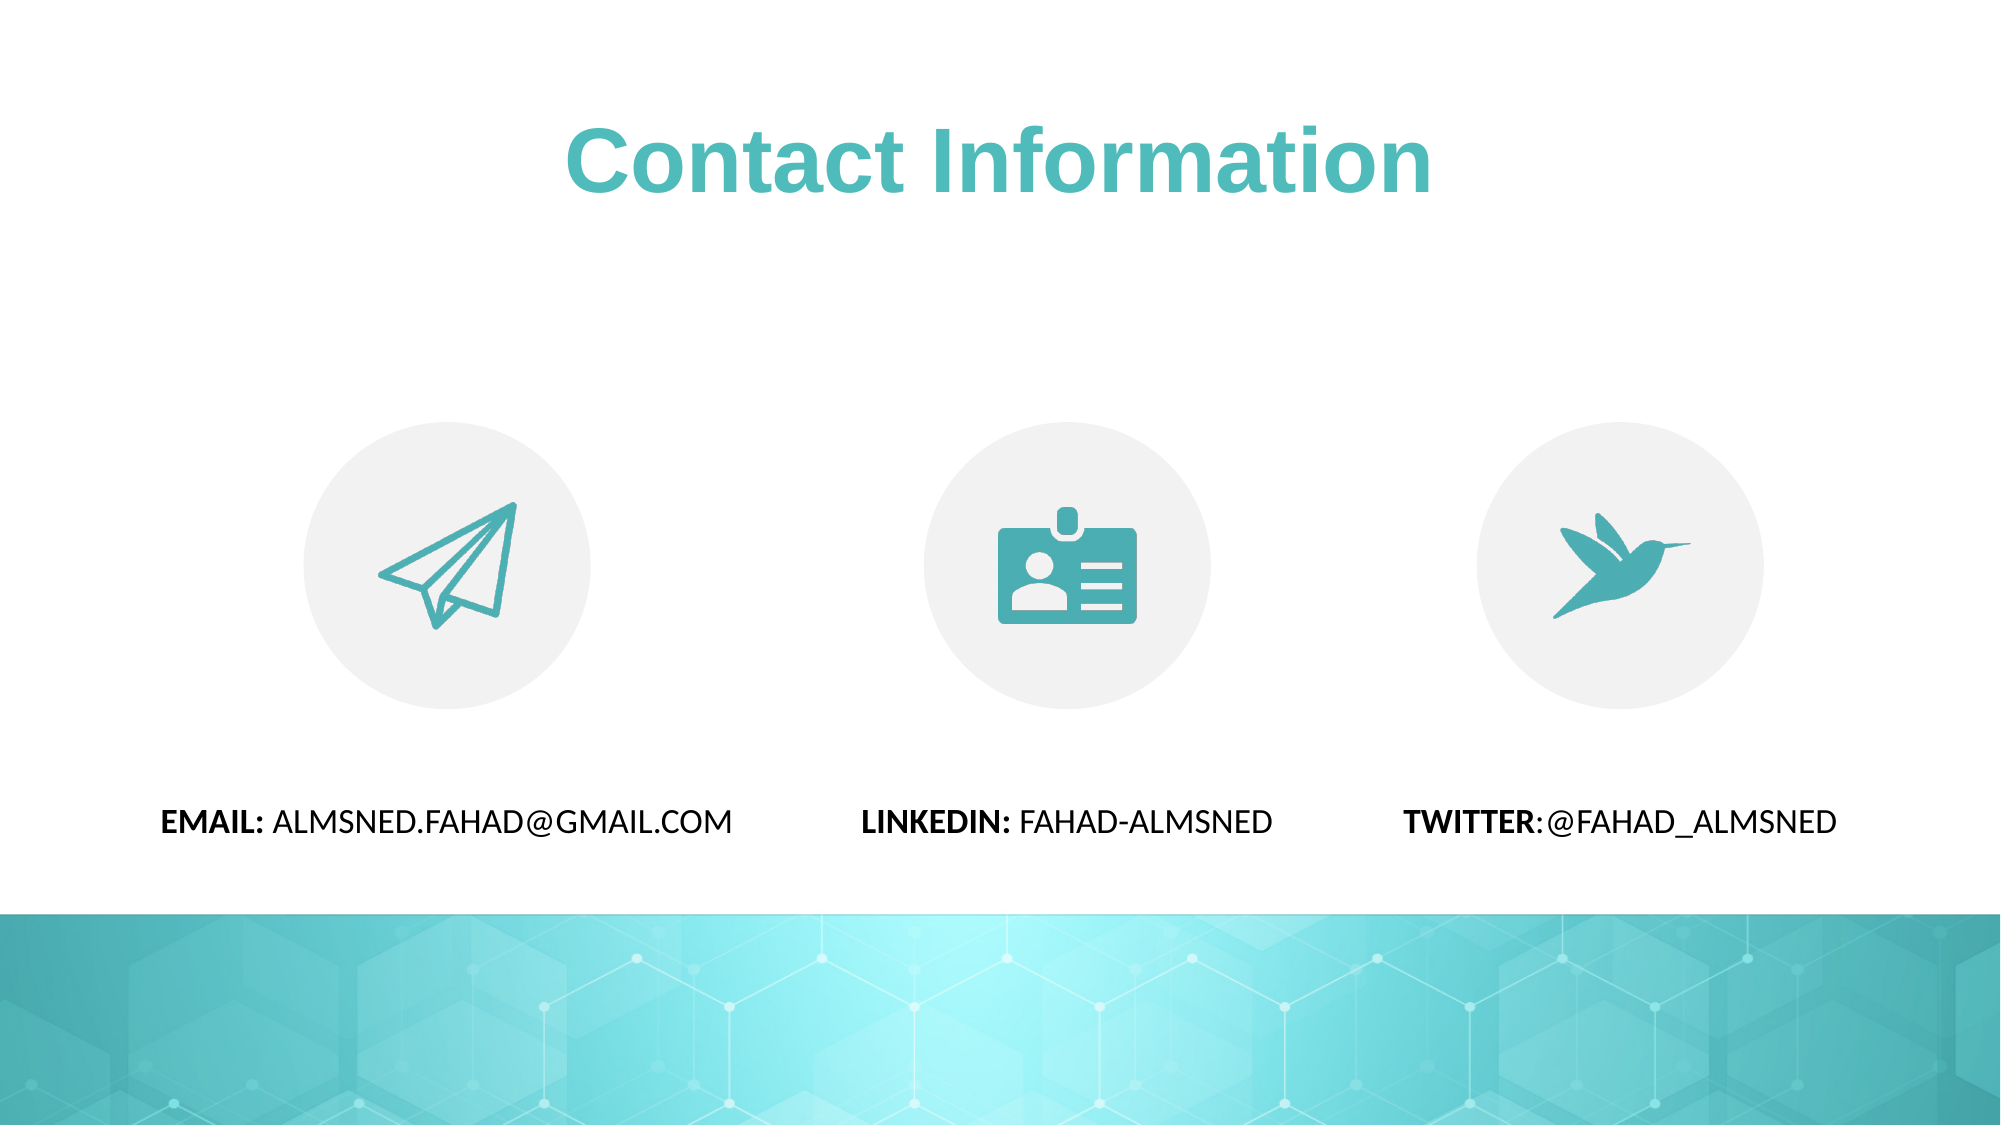

Contact Information
Email: Almsned.fahad@gmail.com
LinkedIn: fahad-almsned
Twitter:@Fahad_Almsned